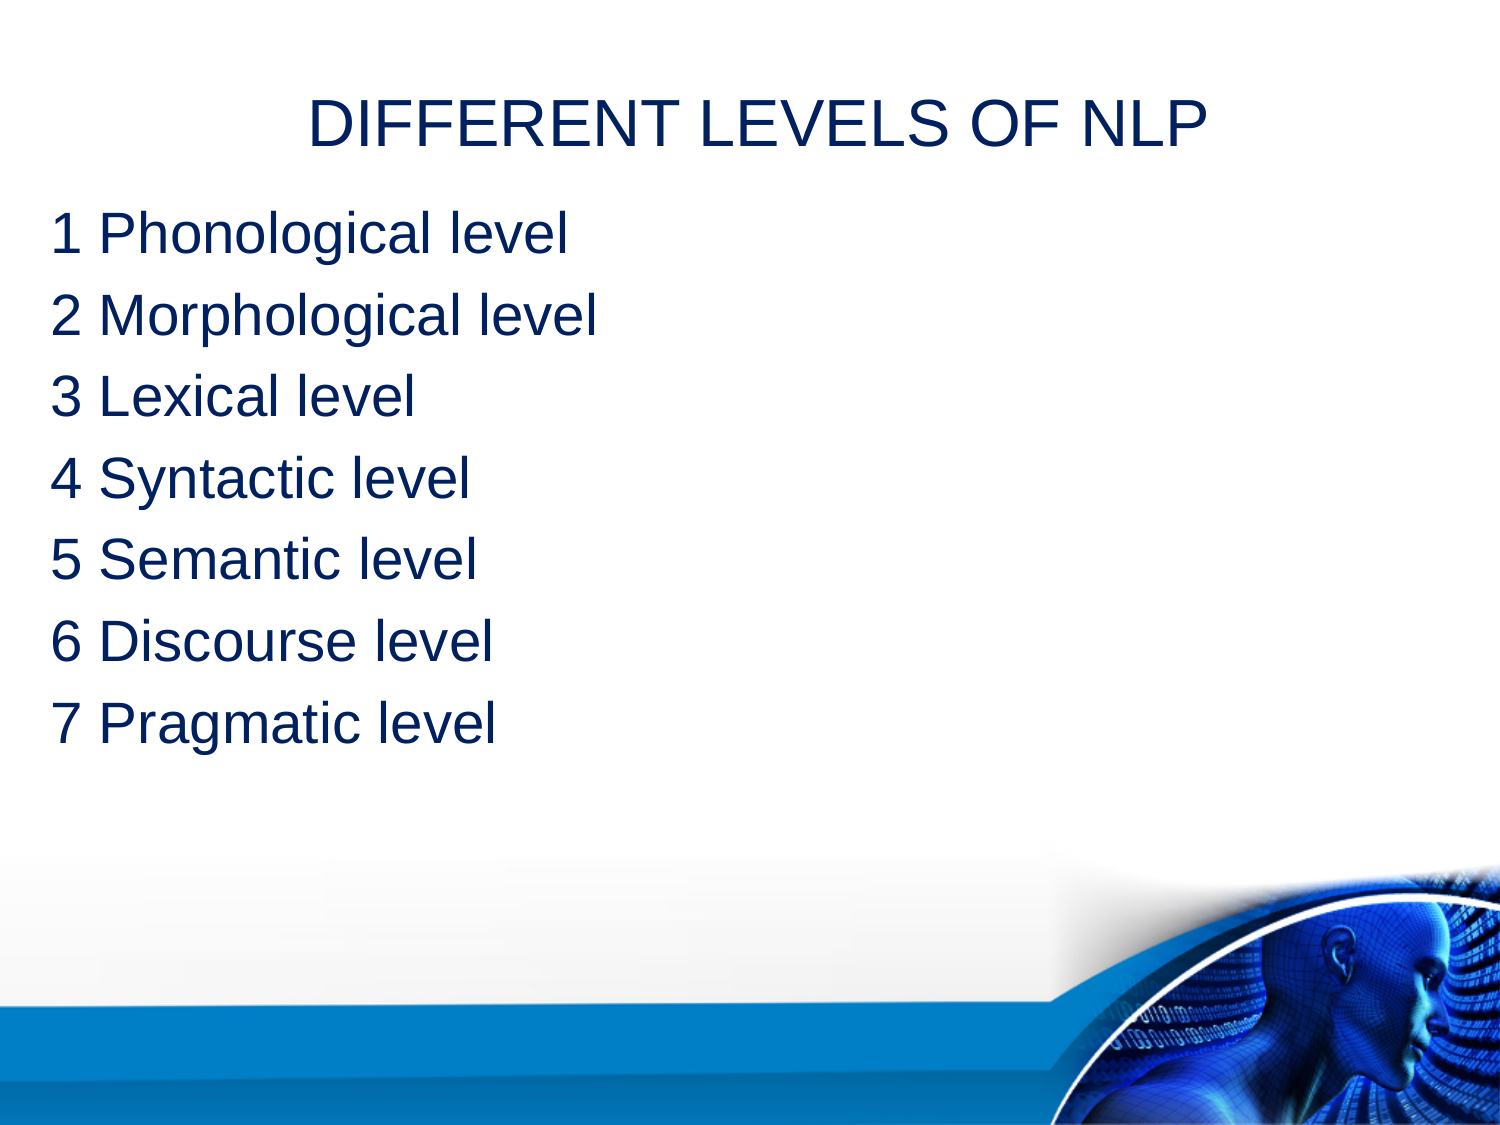

# DIFFERENT LEVELS OF NLP
1 Phonological level
2 Morphological level
3 Lexical level
4 Syntactic level
5 Semantic level
6 Discourse level
7 Pragmatic level